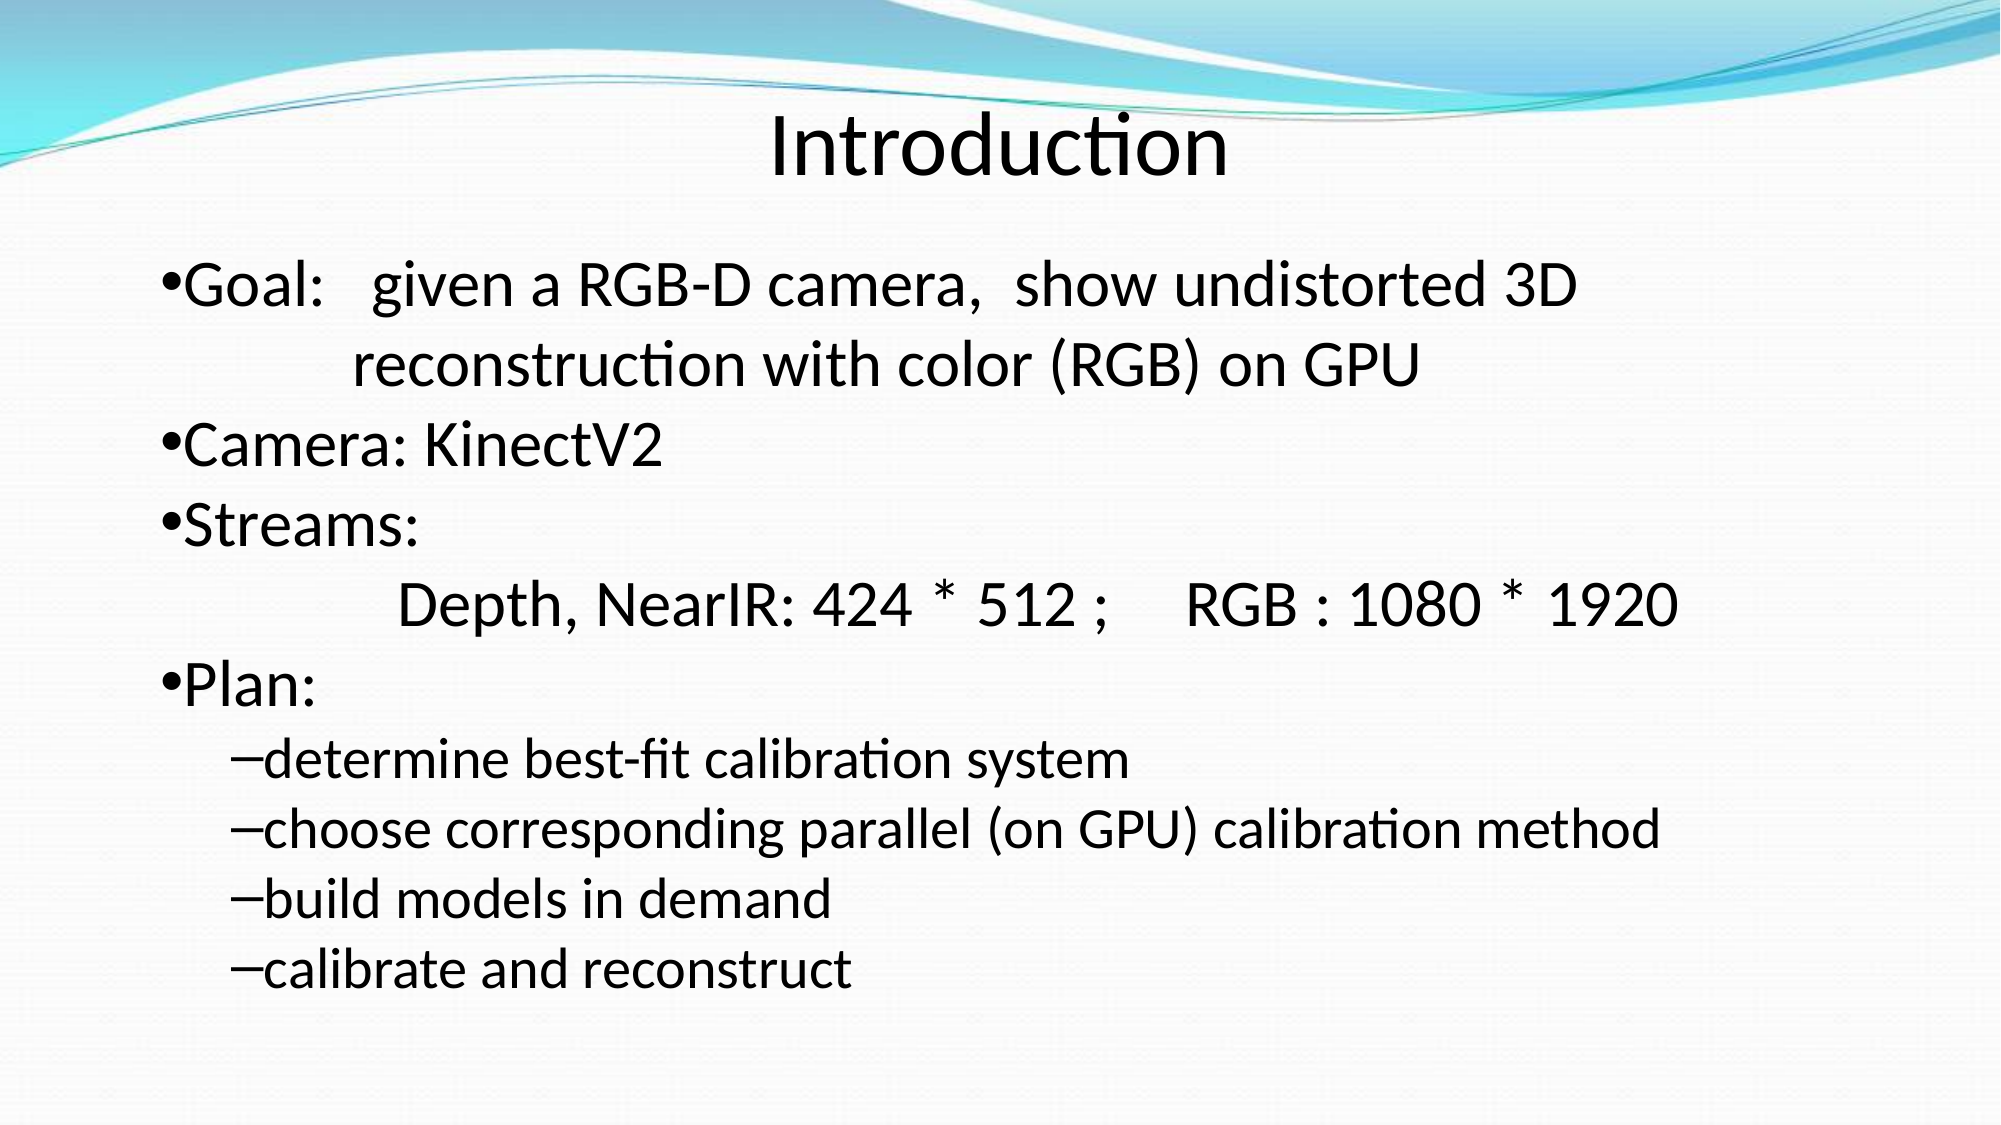

# Introduction
Goal:   given a RGB-D camera,  show undistorted 3D
               reconstruction with color (RGB) on GPU
Camera: KinectV2
Streams:
   Depth, NearIR: 424 * 512 ;     RGB : 1080 * 1920
Plan:
determine best-fit calibration system
choose corresponding parallel (on GPU) calibration method
build models in demand
calibrate and reconstruct